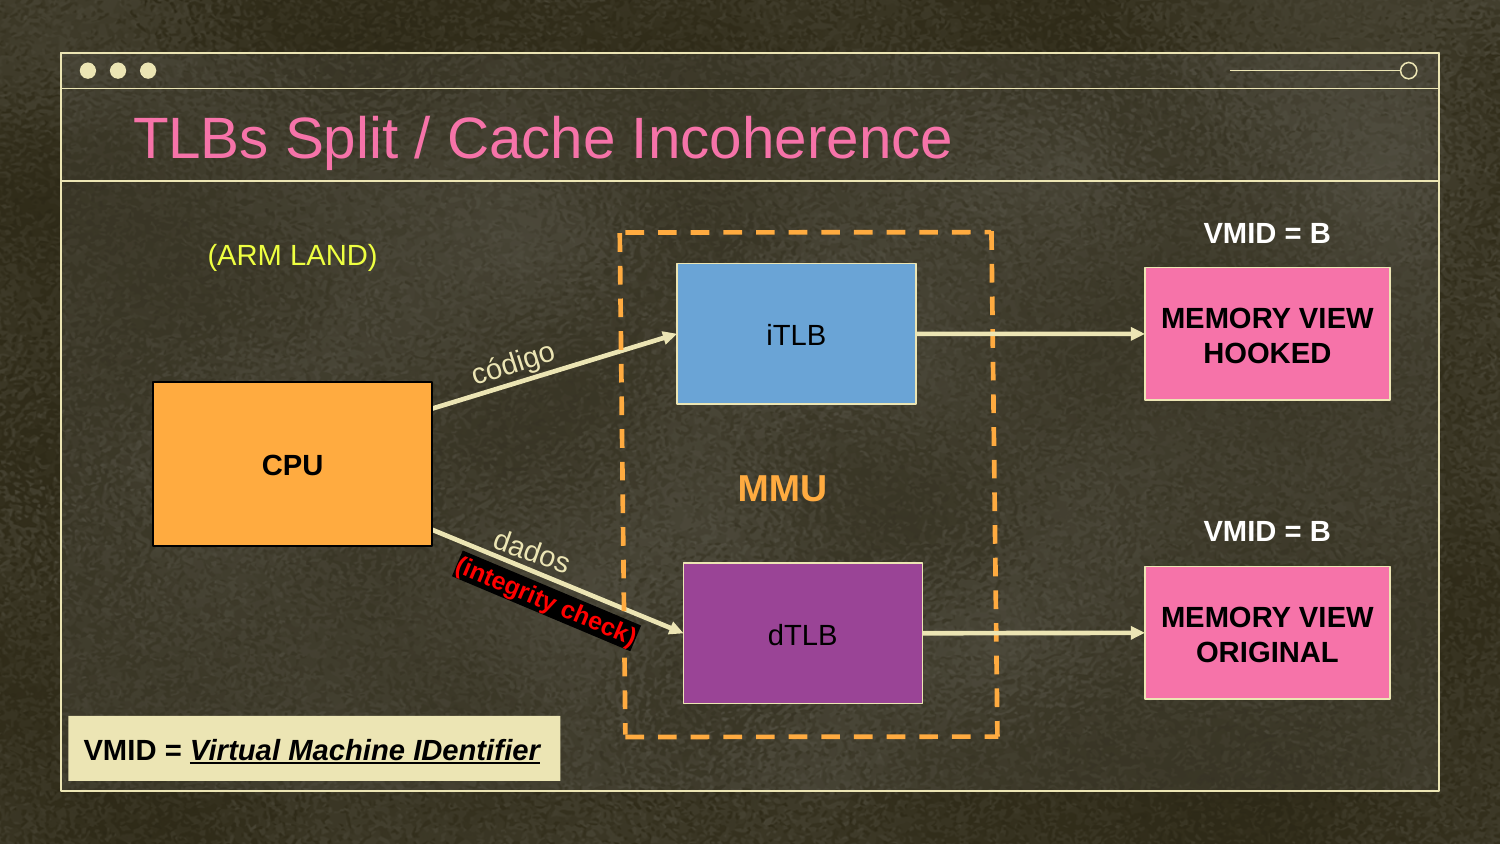

# TLBs Split / Cache Incoherence
VMID = B
(ARM LAND)
iTLB
MEMORY VIEW
HOOKED
código
CPU
MMU
VMID = B
dados
dTLB
MEMORY VIEW ORIGINAL
(integrity check)
VMID = Virtual Machine IDentifier